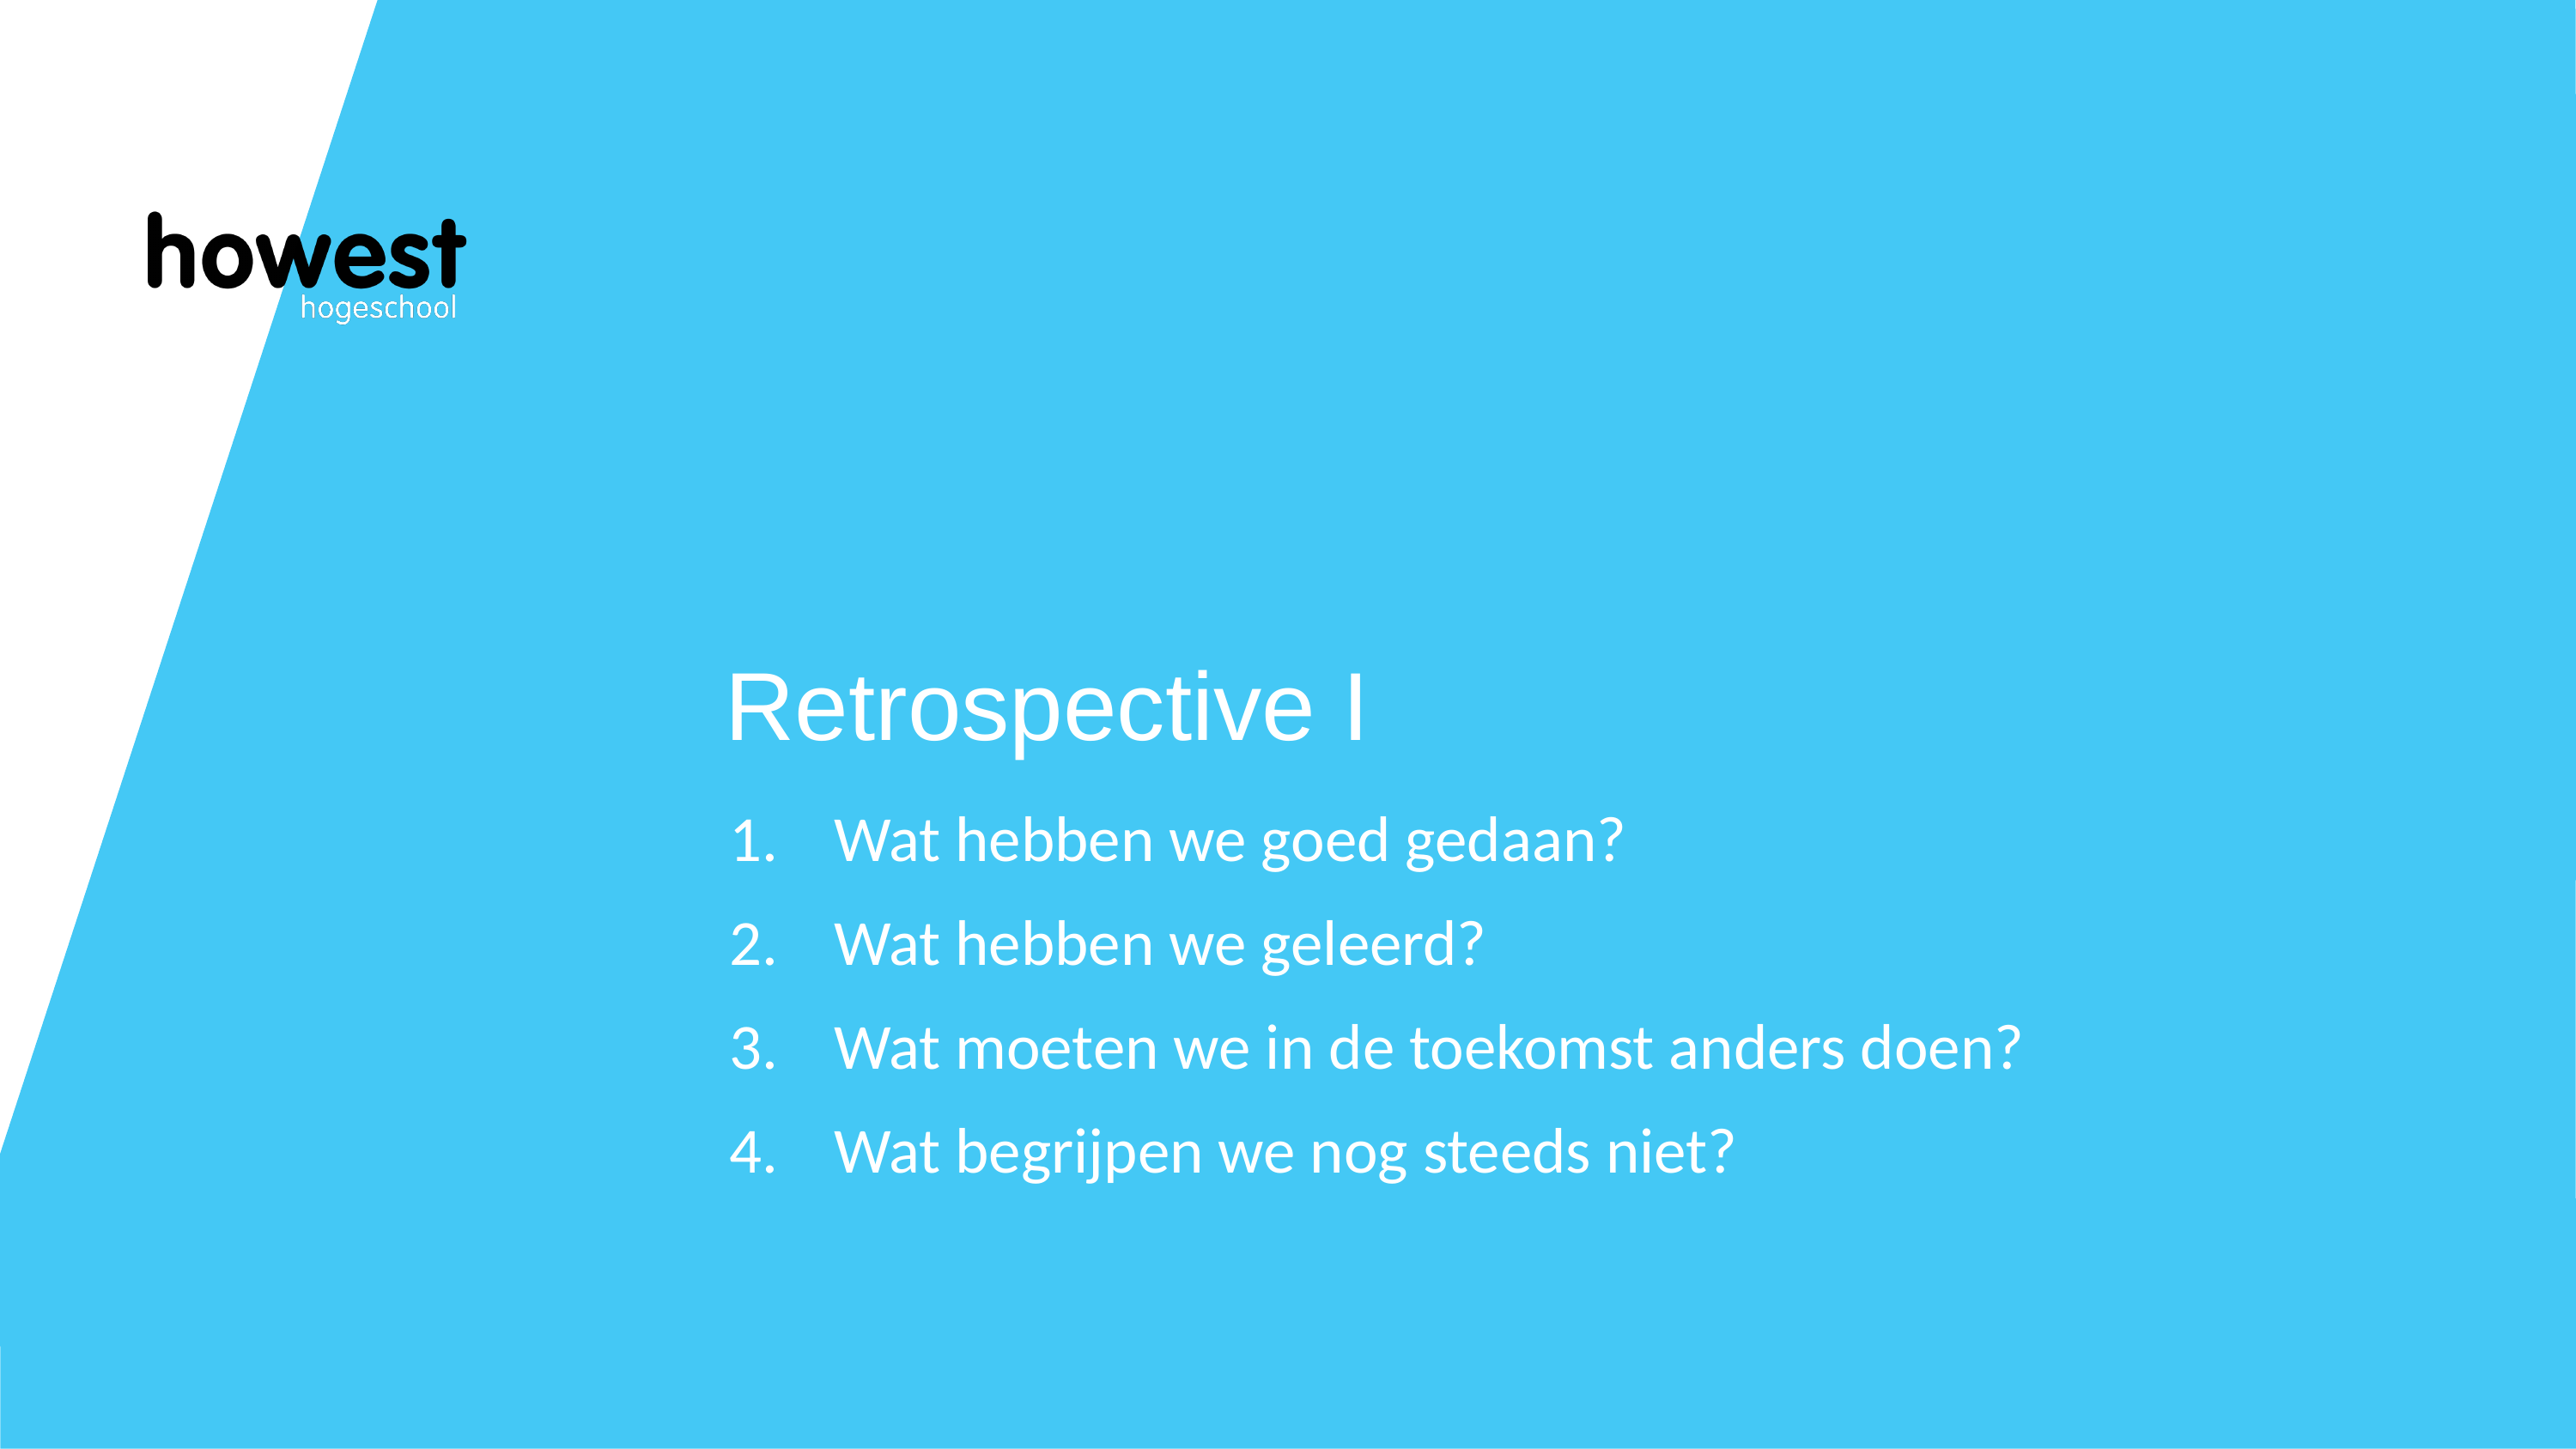

# Retrospective I
Wat hebben we goed gedaan?
Wat hebben we geleerd?
Wat moeten we in de toekomst anders doen?
Wat begrijpen we nog steeds niet?